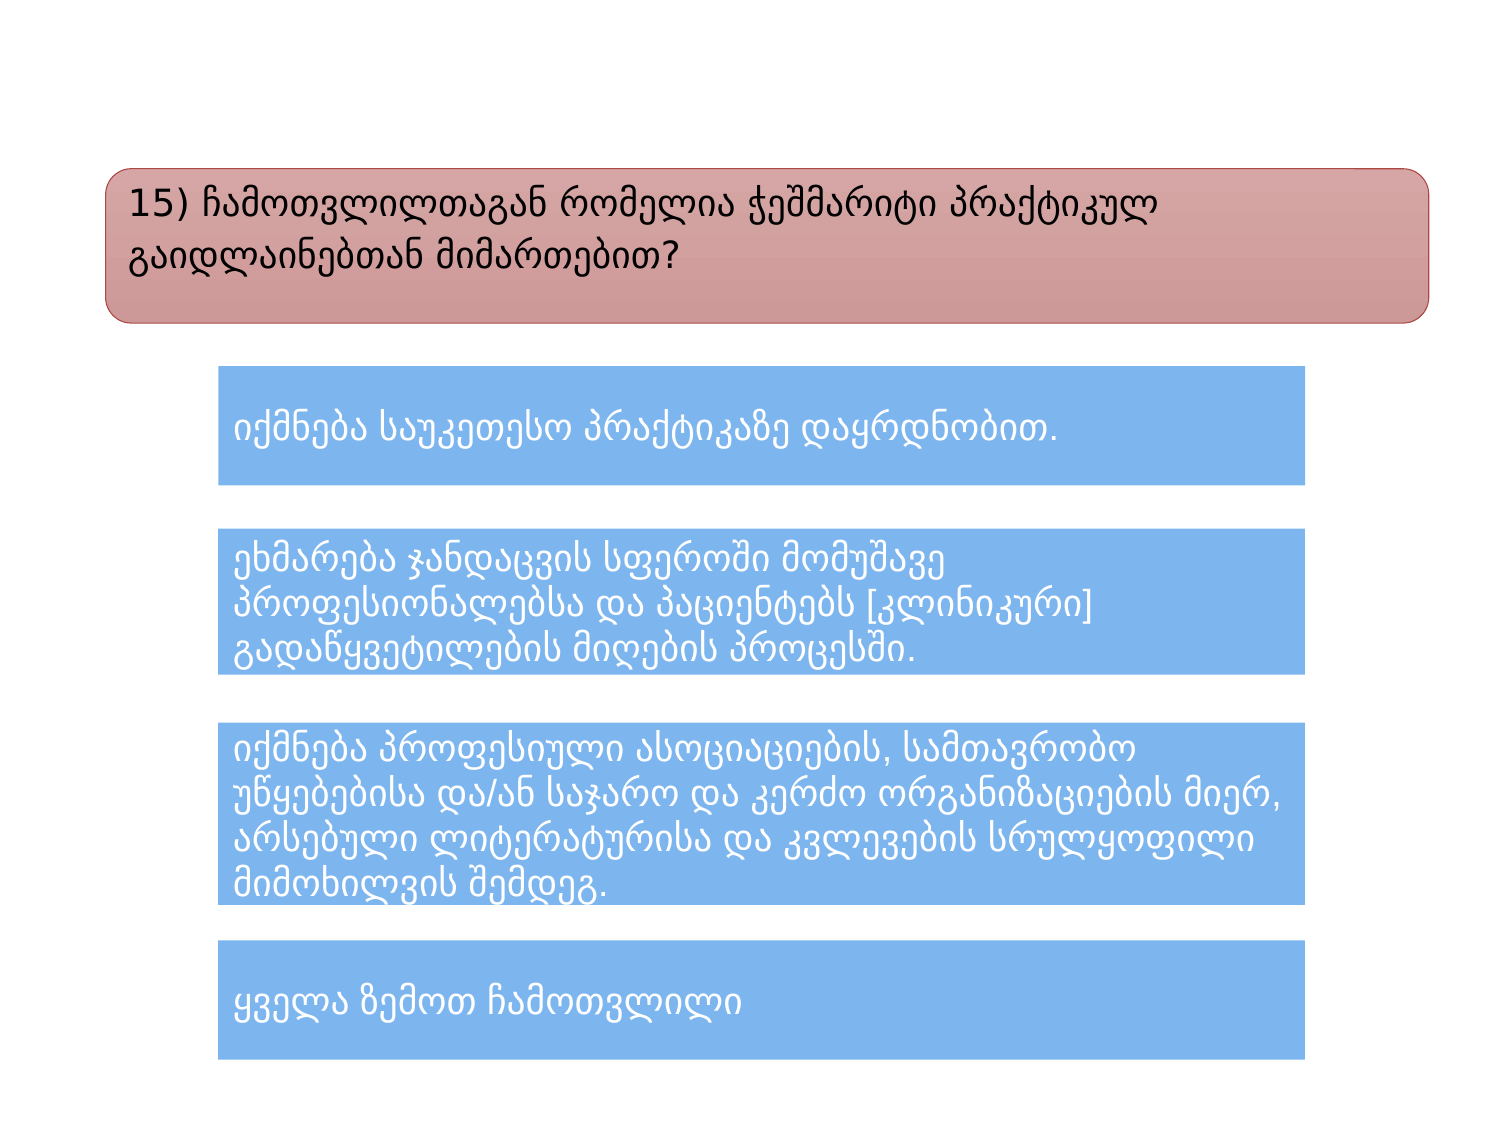

15) ჩამოთვლილთაგან რომელია ჭეშმარიტი პრაქტიკულ გაიდლაინებთან მიმართებით?

იქმნება საუკეთესო პრაქტიკაზე დაყრდნობით.
ეხმარება ჯანდაცვის სფეროში მომუშავე პროფესიონალებსა და პაციენტებს [კლინიკური] გადაწყვეტილების მიღების პროცესში.
იქმნება პროფესიული ასოციაციების, სამთავრობო უწყებებისა და/ან საჯარო და კერძო ორგანიზაციების მიერ, არსებული ლიტერატურისა და კვლევების სრულყოფილი მიმოხილვის შემდეგ.
ყველა ზემოთ ჩამოთვლილი